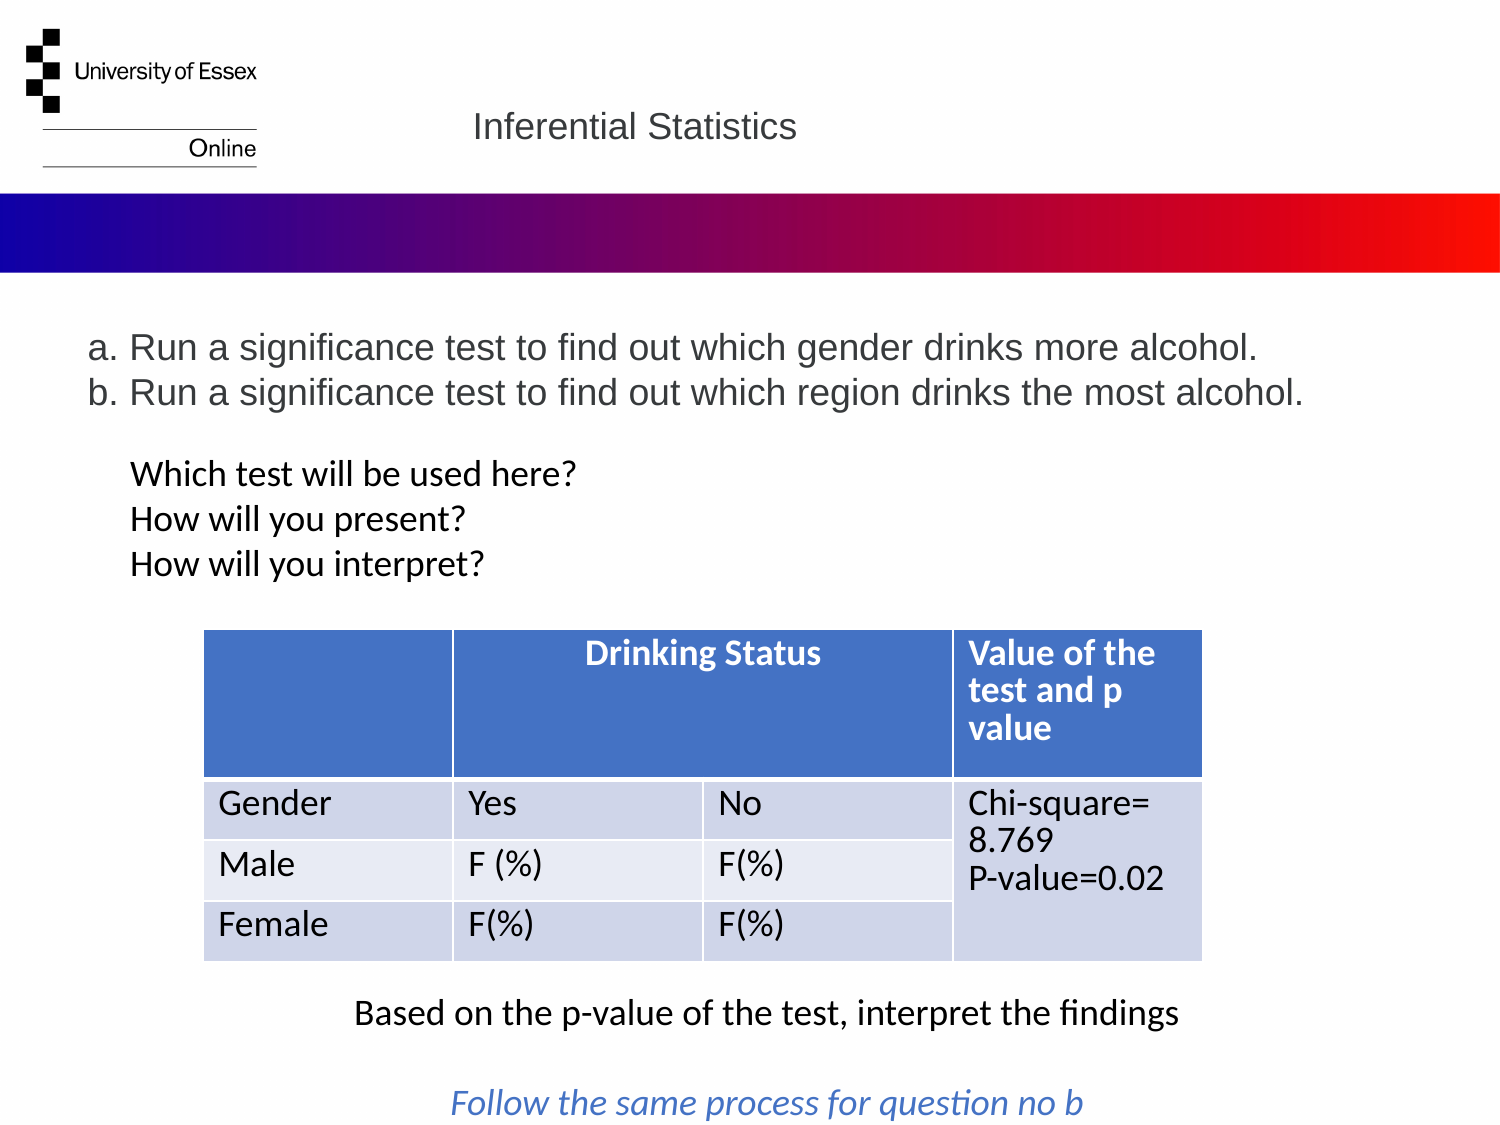

Inferential Statistics
a. Run a significance test to find out which gender drinks more alcohol.
b. Run a significance test to find out which region drinks the most alcohol.
Which test will be used here?
How will you present?
How will you interpret?
|  | Drinking Status |  | Value of the test and p value |
| --- | --- | --- | --- |
| Gender | Yes | No | Chi-square= 8.769 P-value=0.02 |
| Male | F (%) | F(%) |  |
| Female | F(%) | F(%) |  |
Based on the p-value of the test, interpret the findings

Follow the same process for question no b